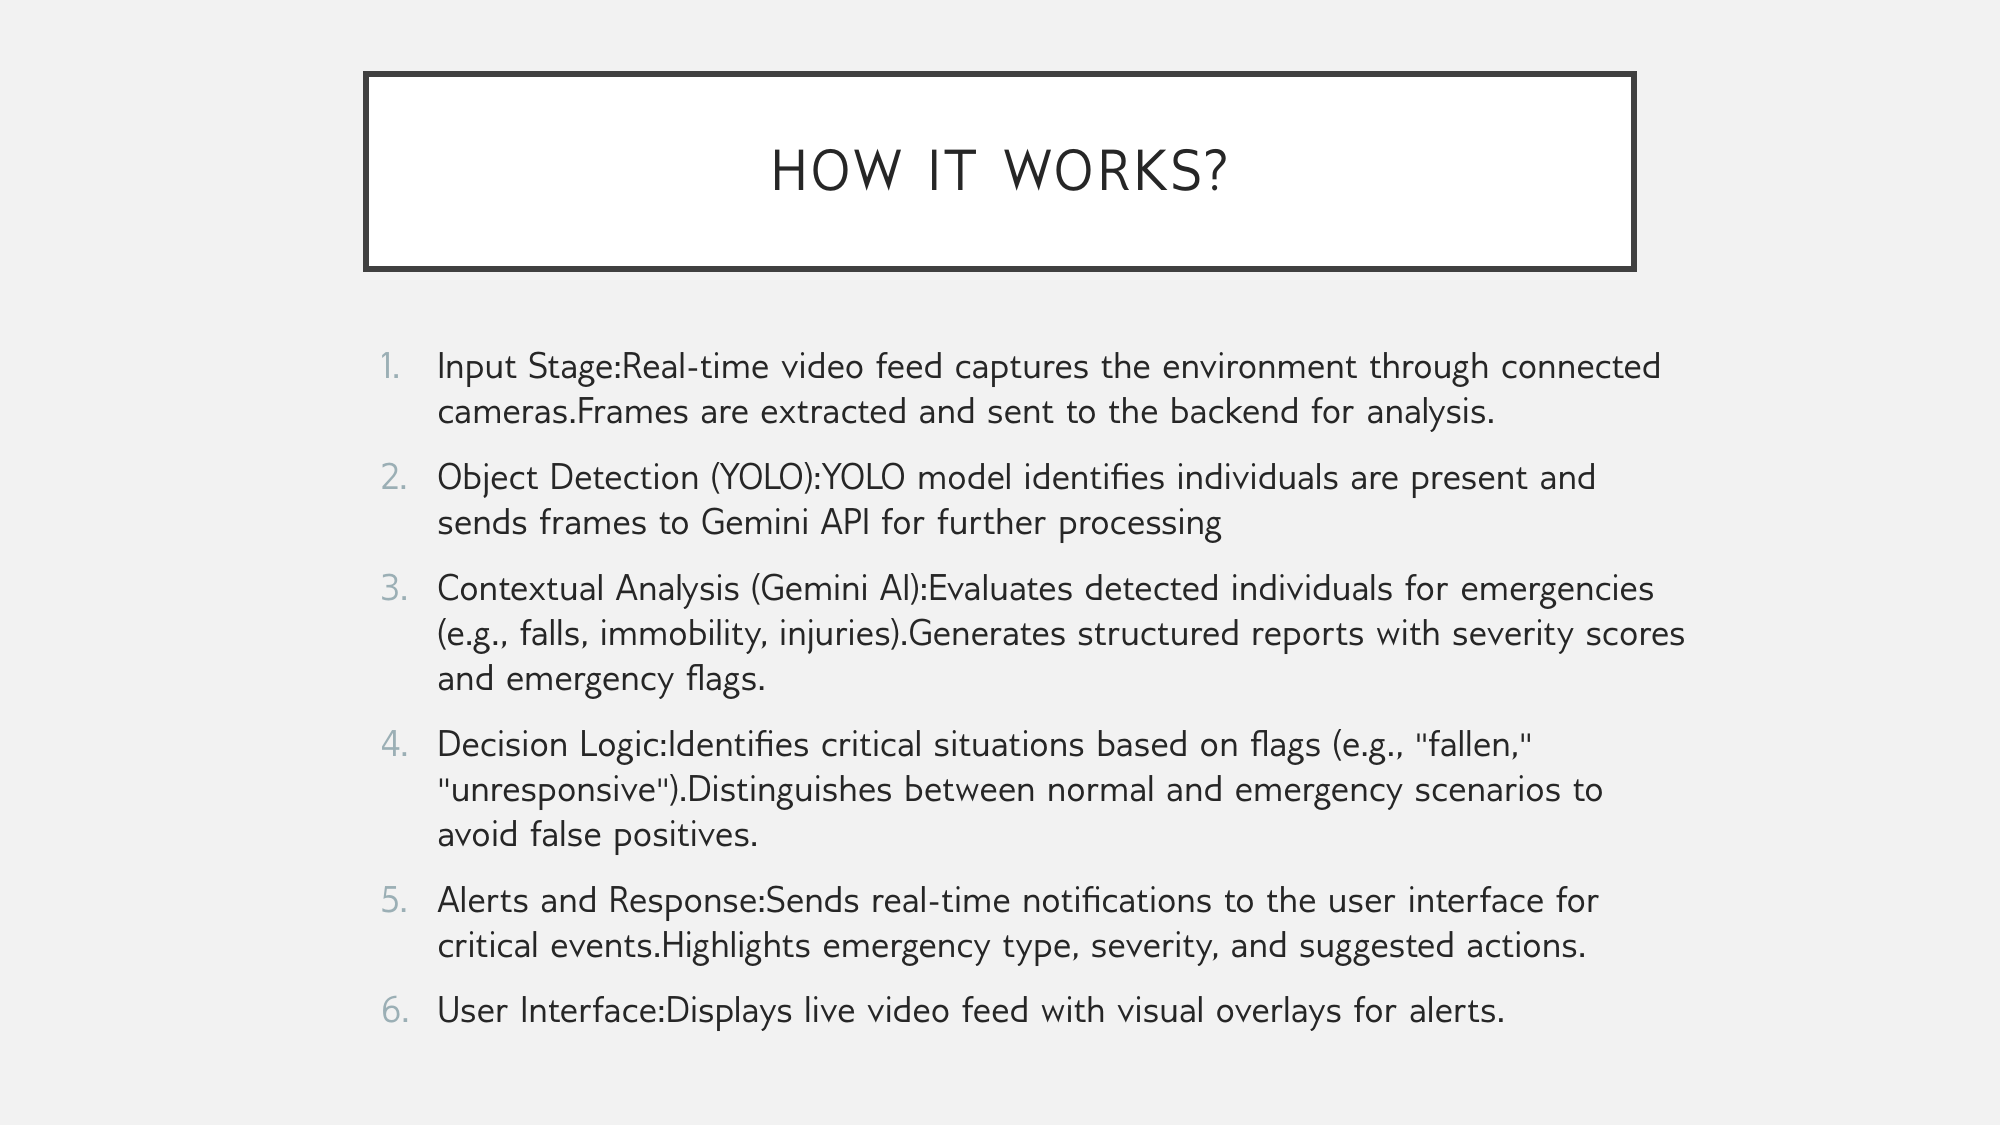

# How it works?
Input Stage:Real-time video feed captures the environment through connected cameras.Frames are extracted and sent to the backend for analysis.
Object Detection (YOLO):YOLO model identifies individuals are present and sends frames to Gemini API for further processing
Contextual Analysis (Gemini AI):Evaluates detected individuals for emergencies (e.g., falls, immobility, injuries).Generates structured reports with severity scores and emergency flags.
Decision Logic:Identifies critical situations based on flags (e.g., "fallen," "unresponsive").Distinguishes between normal and emergency scenarios to avoid false positives.
Alerts and Response:Sends real-time notifications to the user interface for critical events.Highlights emergency type, severity, and suggested actions.
User Interface:Displays live video feed with visual overlays for alerts.